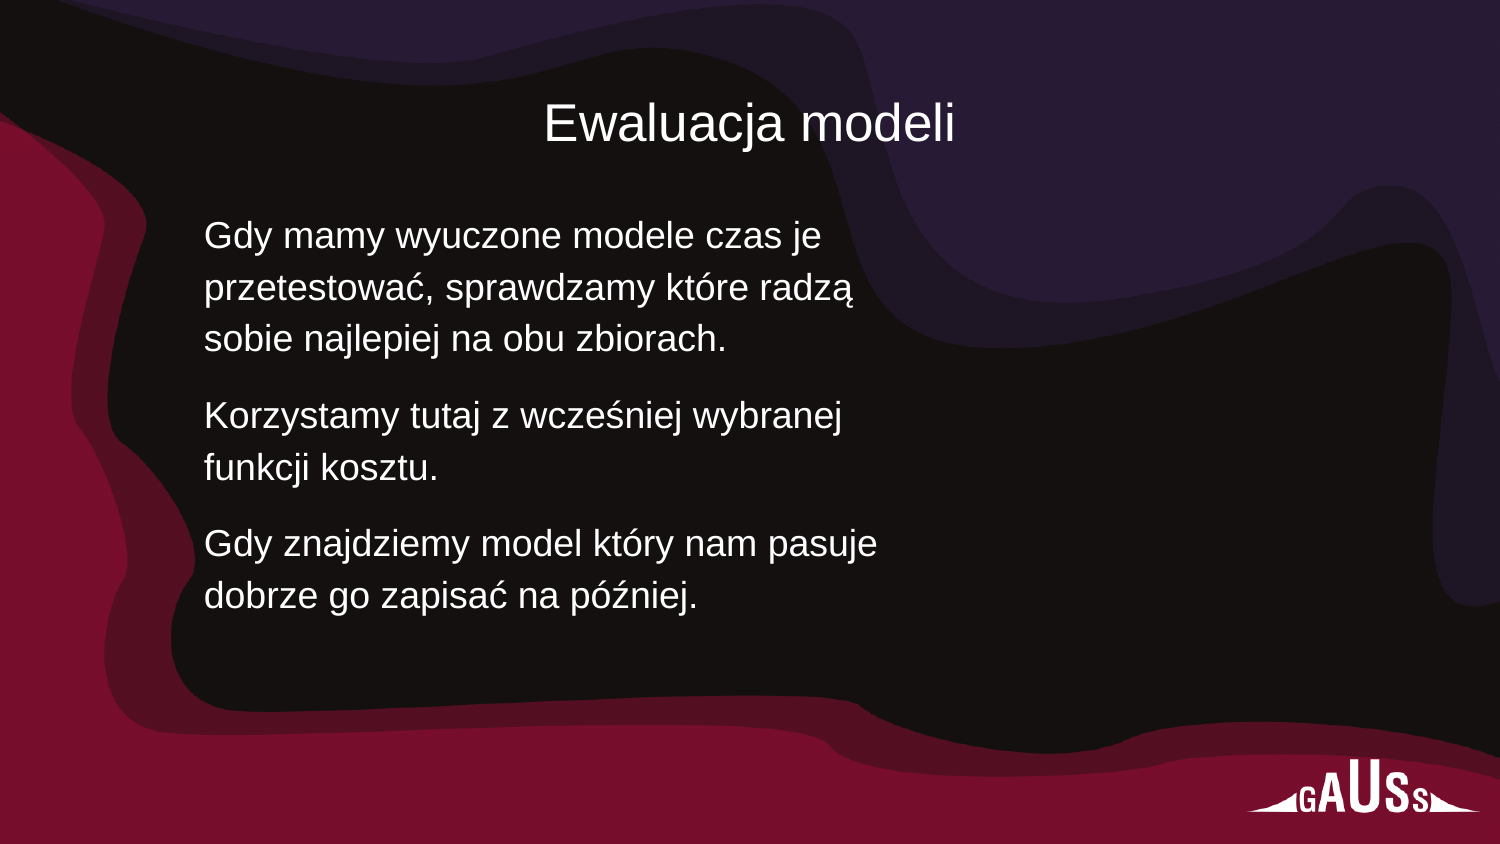

# Ewaluacja modeli
Gdy mamy wyuczone modele czas je przetestować, sprawdzamy które radzą sobie najlepiej na obu zbiorach.
Korzystamy tutaj z wcześniej wybranej funkcji kosztu.
Gdy znajdziemy model który nam pasuje dobrze go zapisać na później.